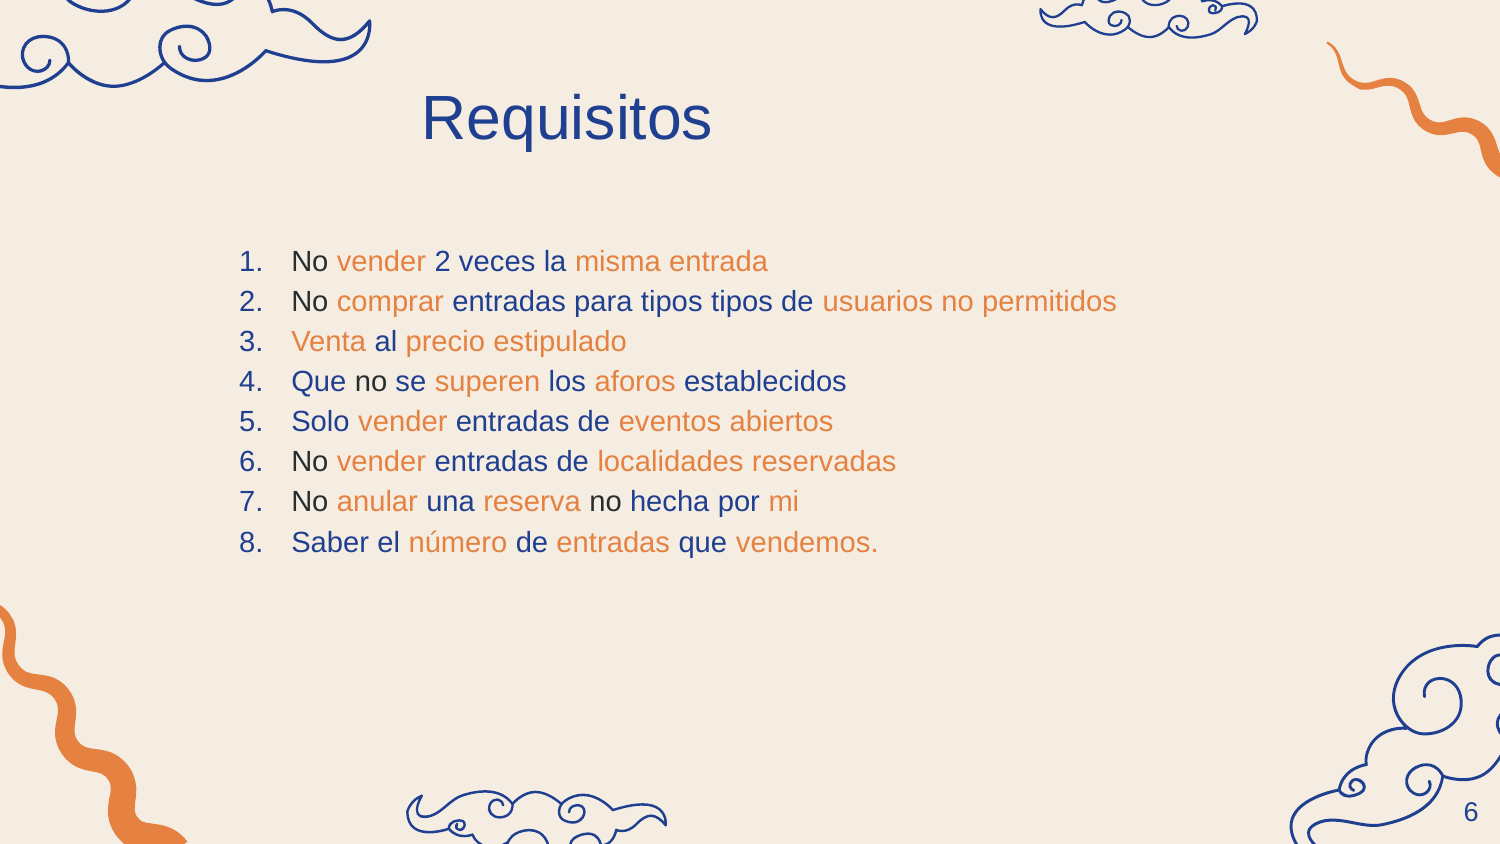

Requisitos
No vender 2 veces la misma entrada
No comprar entradas para tipos tipos de usuarios no permitidos
Venta al precio estipulado
Que no se superen los aforos establecidos
Solo vender entradas de eventos abiertos
No vender entradas de localidades reservadas
No anular una reserva no hecha por mi
Saber el número de entradas que vendemos.
6